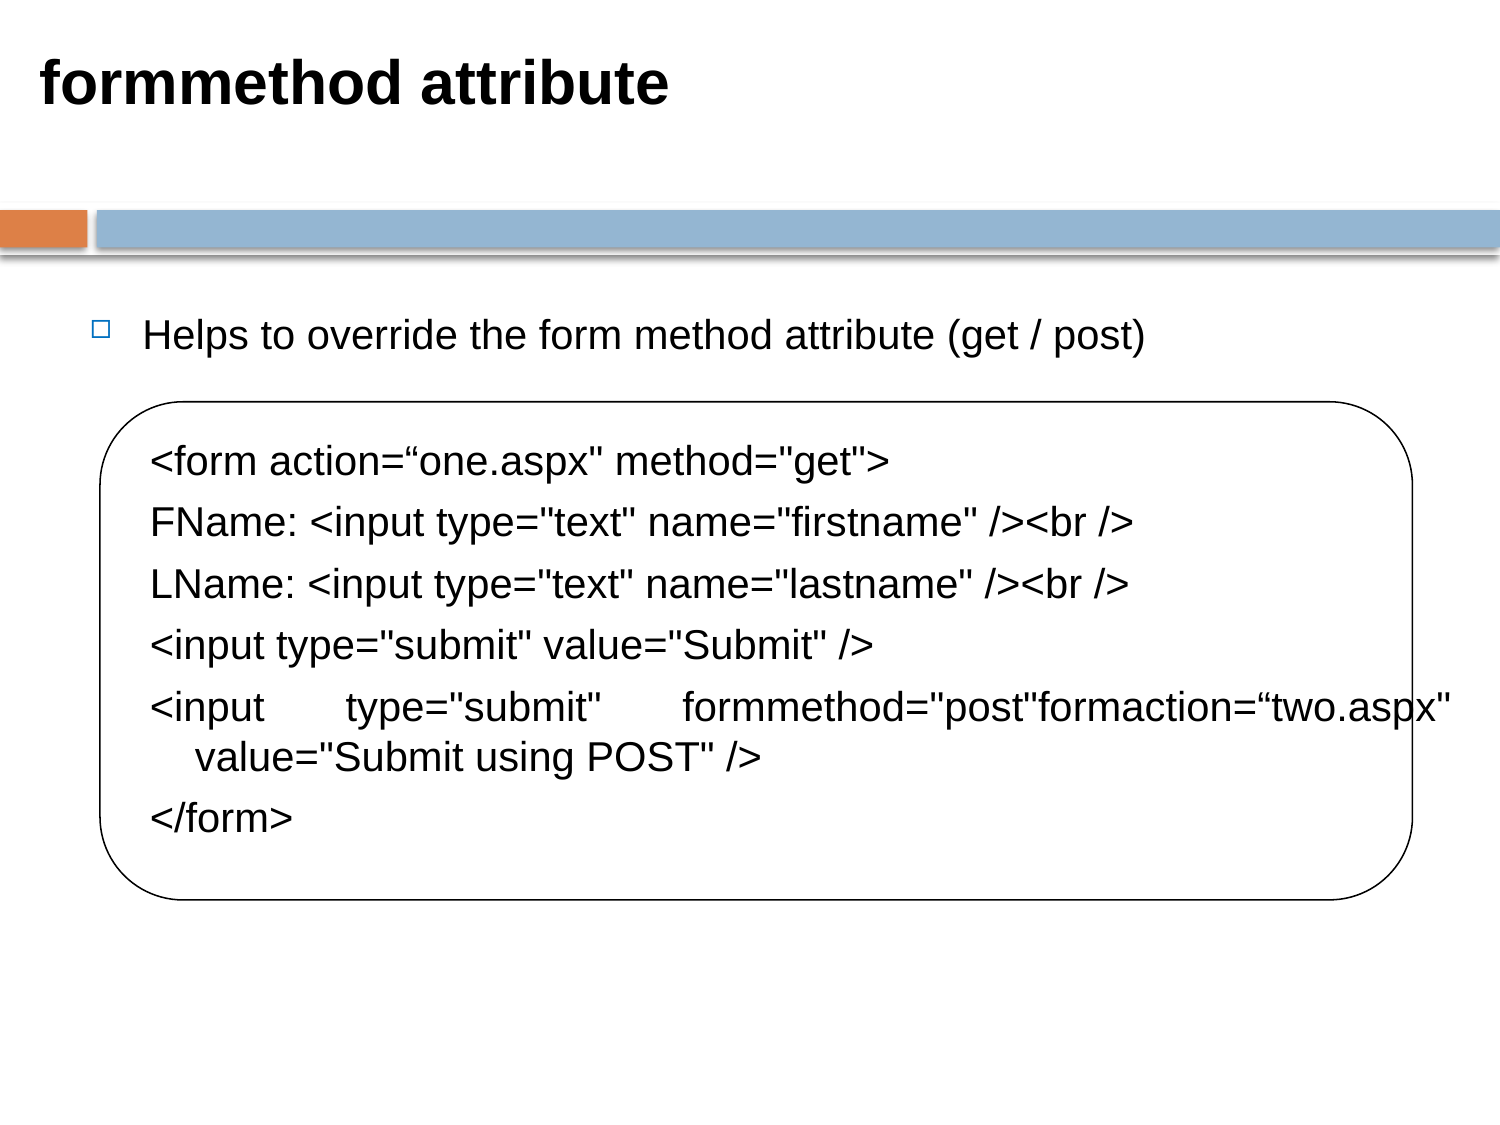

formmethod attribute
Helps to override the form method attribute (get / post)

<form action=“one.aspx" method="get">
FName: <input type="text" name="firstname" /><br />
LName: <input type="text" name="lastname" /><br />
<input type="submit" value="Submit" />
<input type="submit" formmethod="post"formaction=“two.aspx" value="Submit using POST" />
</form>